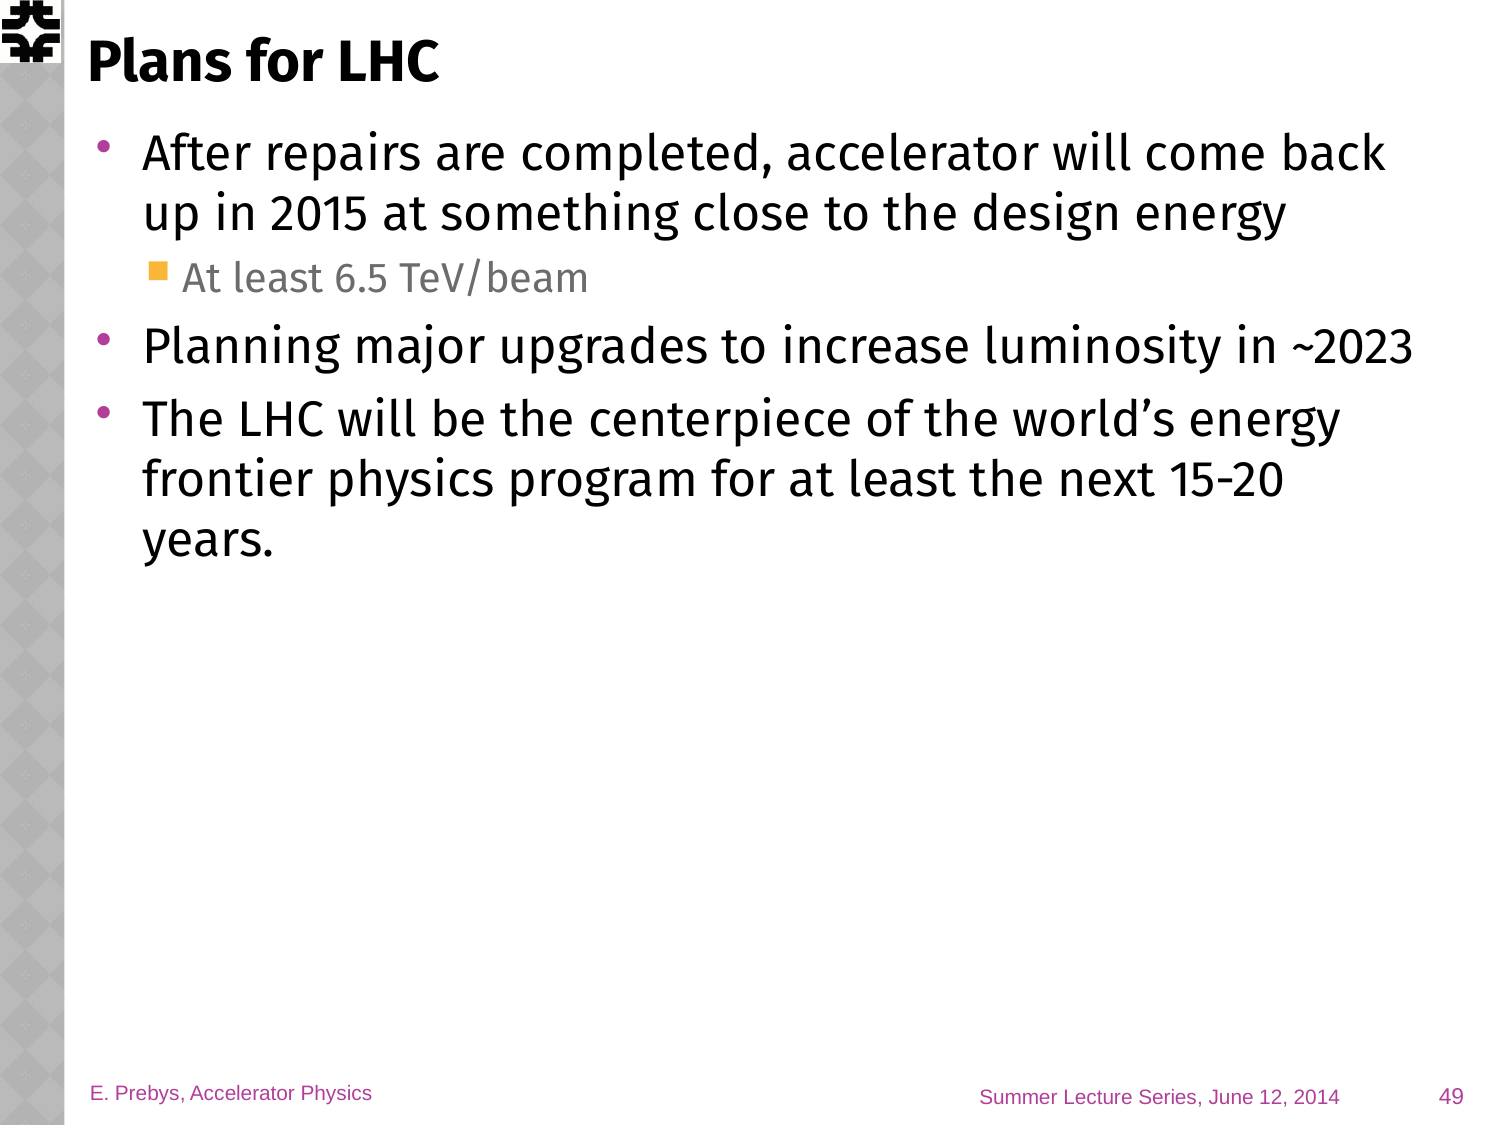

# Plans for LHC
After repairs are completed, accelerator will come back up in 2015 at something close to the design energy
At least 6.5 TeV/beam
Planning major upgrades to increase luminosity in ~2023
The LHC will be the centerpiece of the world’s energy frontier physics program for at least the next 15-20 years.

49
E. Prebys, Accelerator Physics
Summer Lecture Series, June 12, 2014